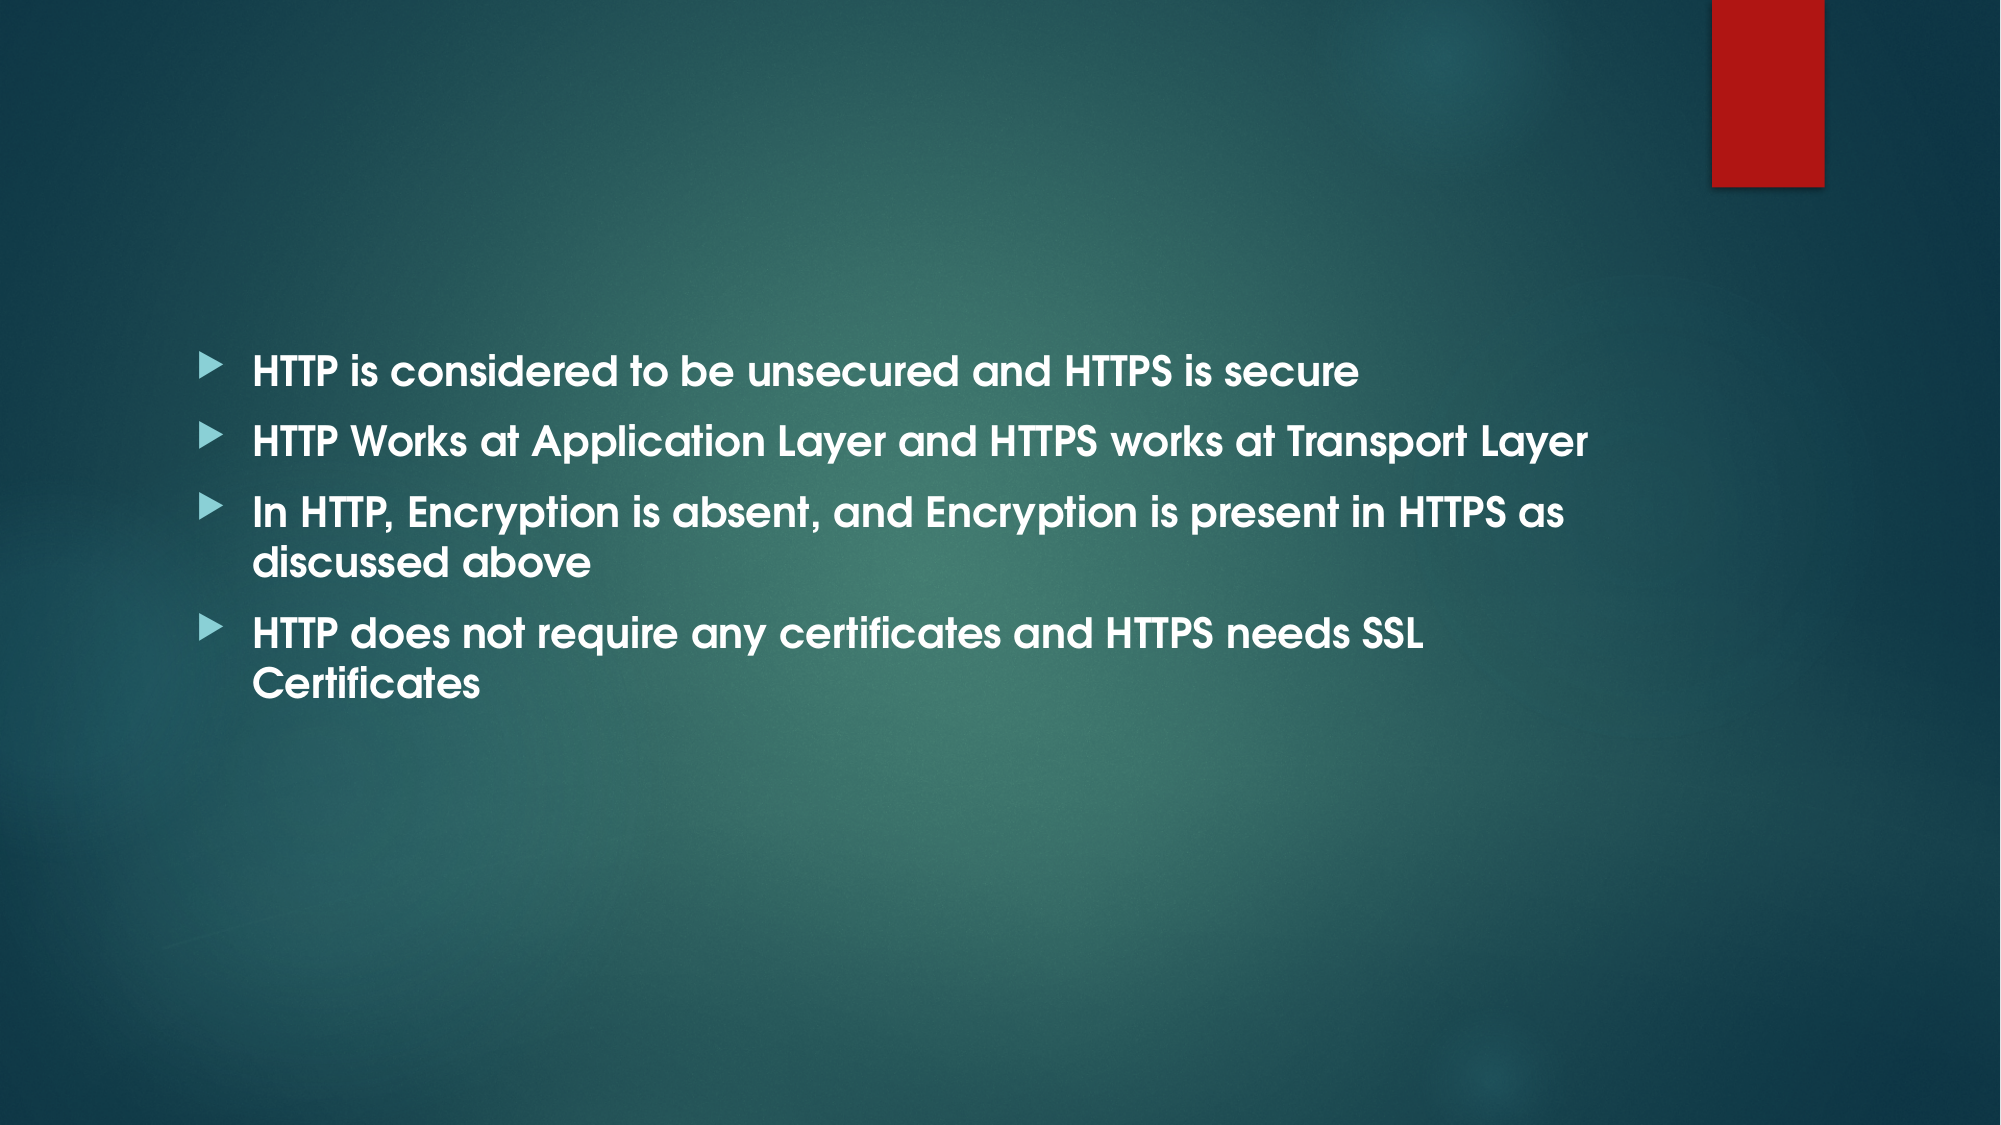

HTTP is considered to be unsecured and HTTPS is secure
HTTP Works at Application Layer and HTTPS works at Transport Layer
In HTTP, Encryption is absent, and Encryption is present in HTTPS as discussed above
HTTP does not require any certificates and HTTPS needs SSL Certificates